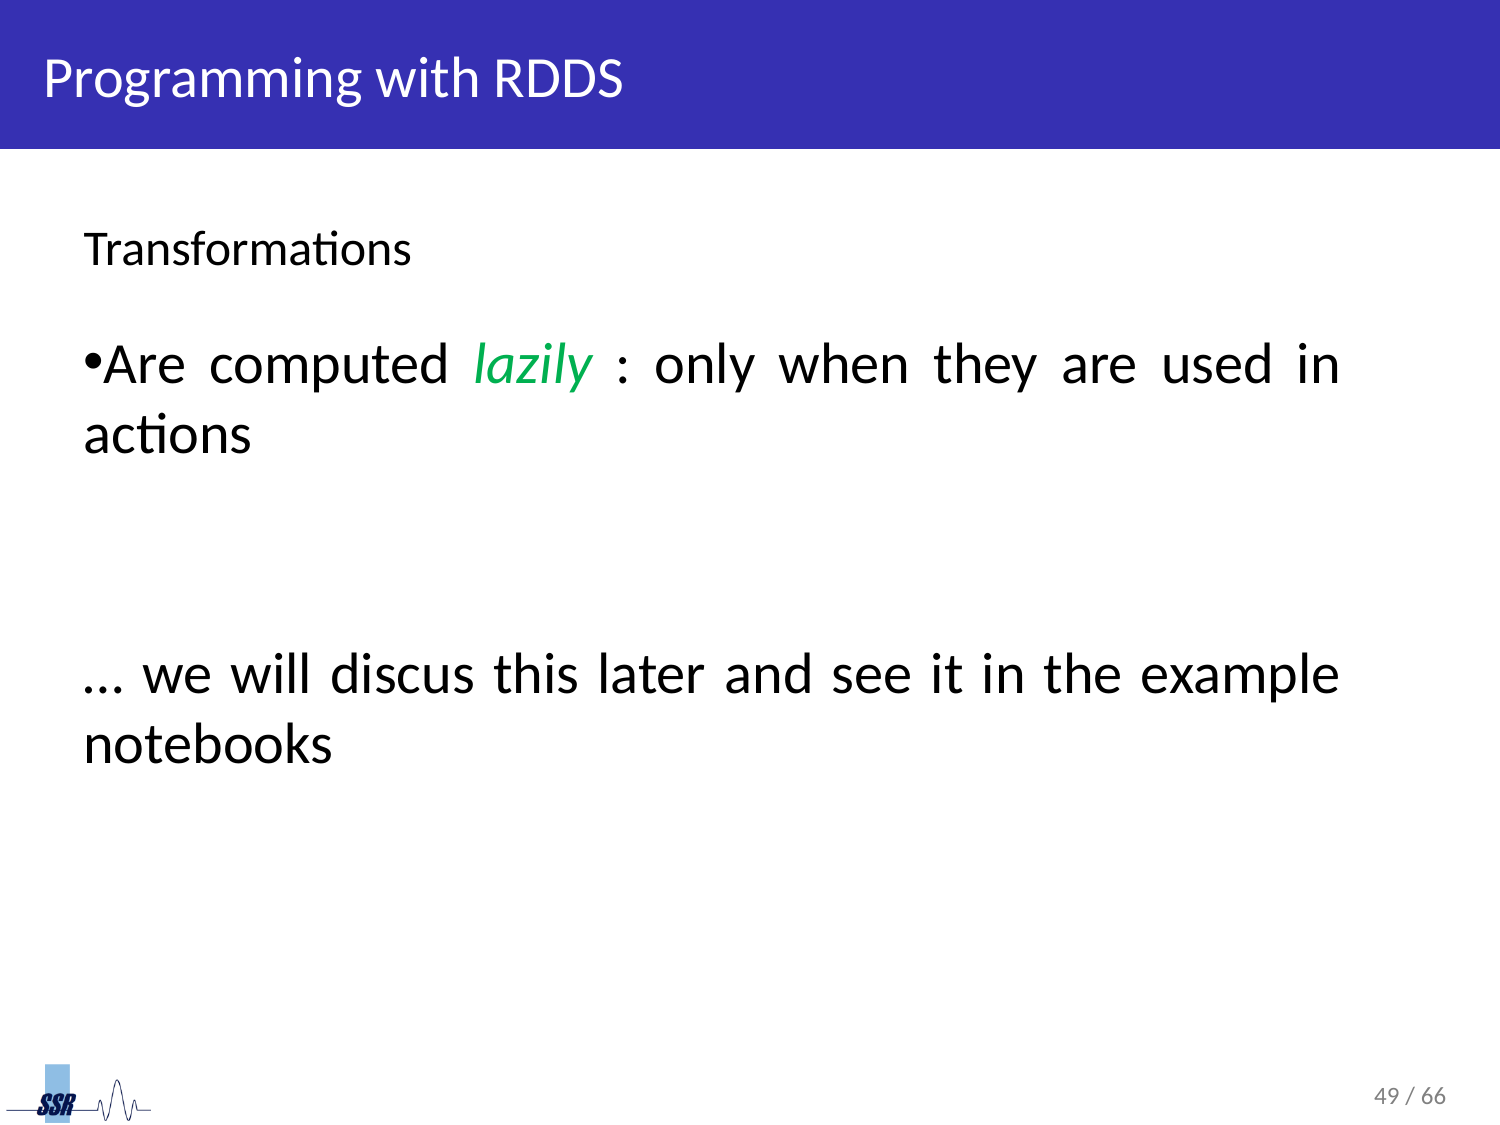

# Programming with RDDS
Transformations
Are computed lazily : only when they are used in actions

… we will discus this later and see it in the example notebooks